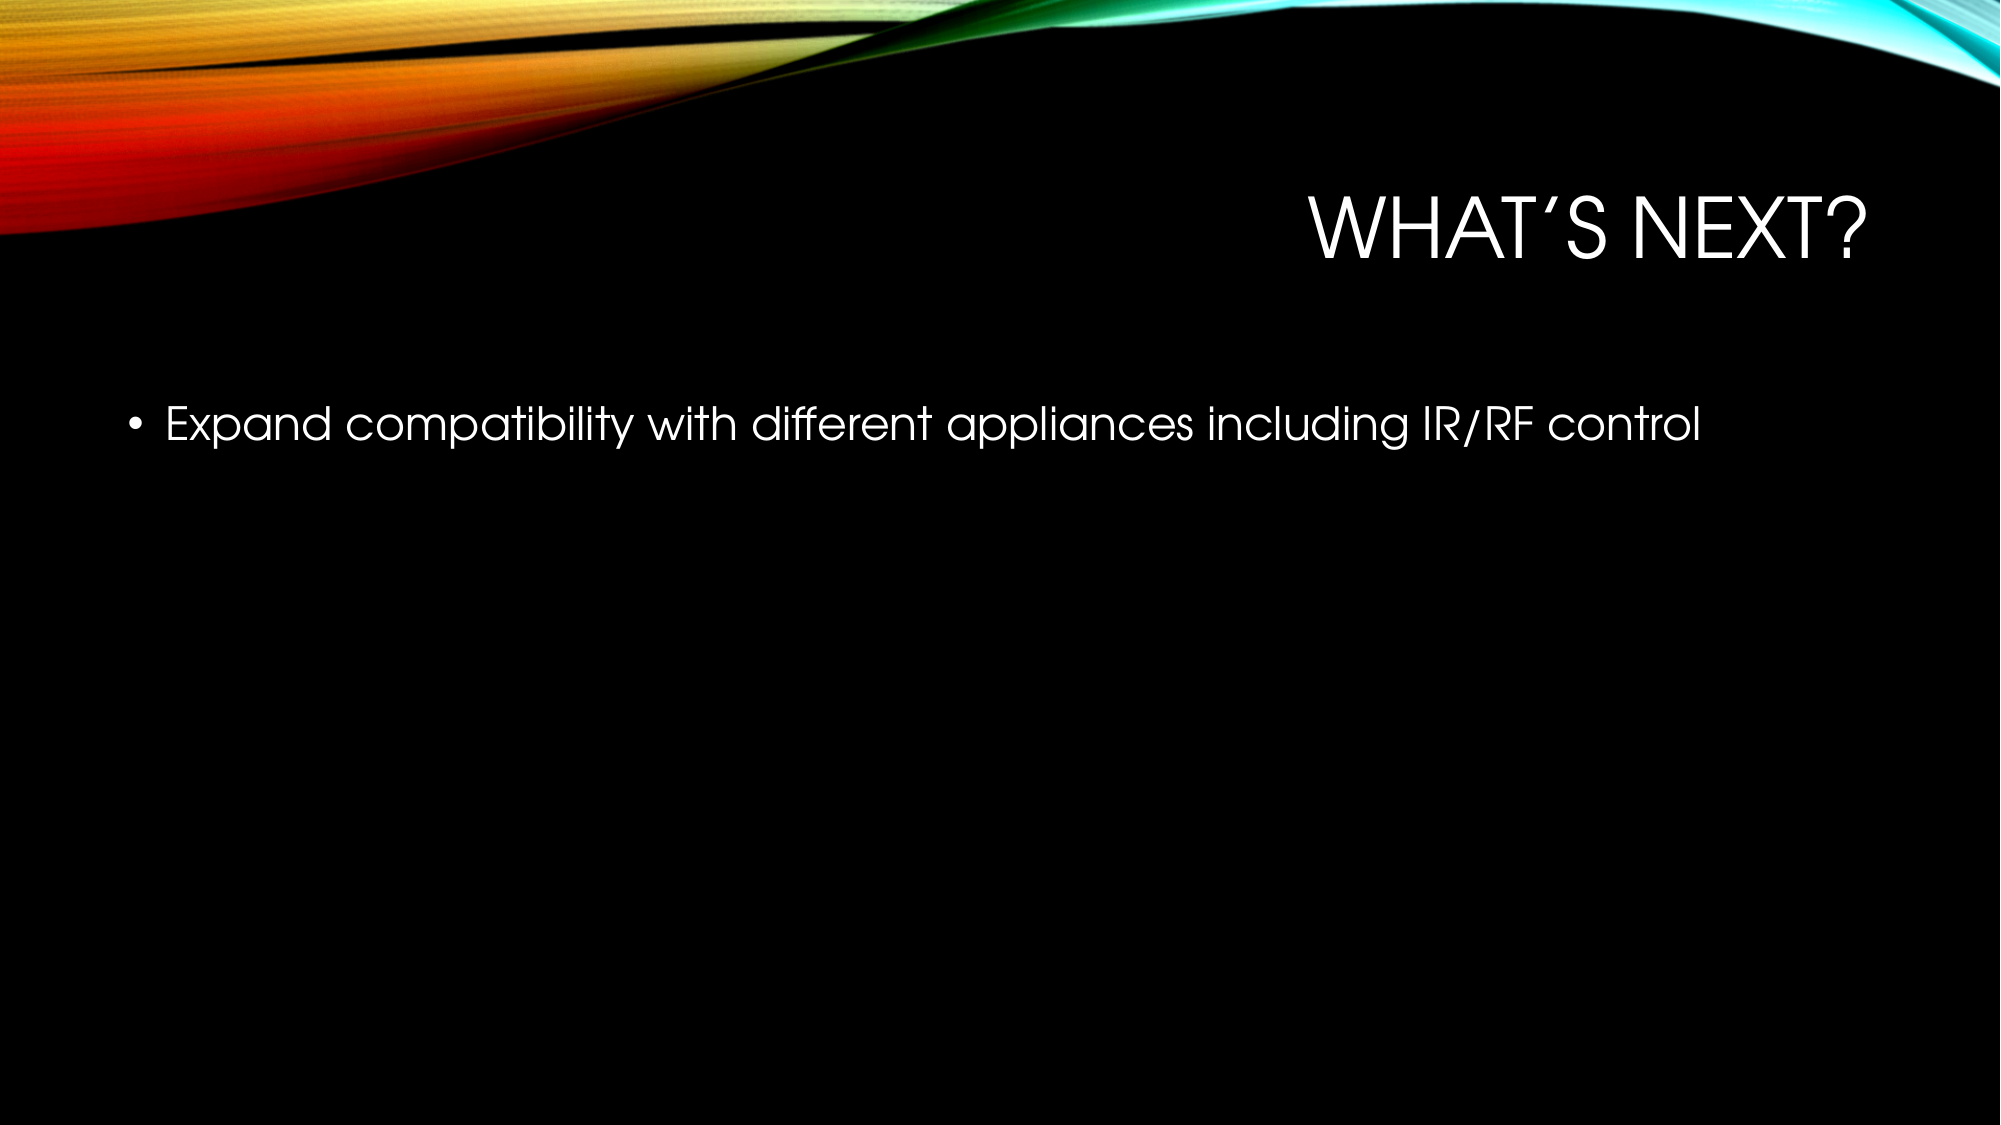

# What’s Next?
Expand compatibility with different appliances including IR/RF control